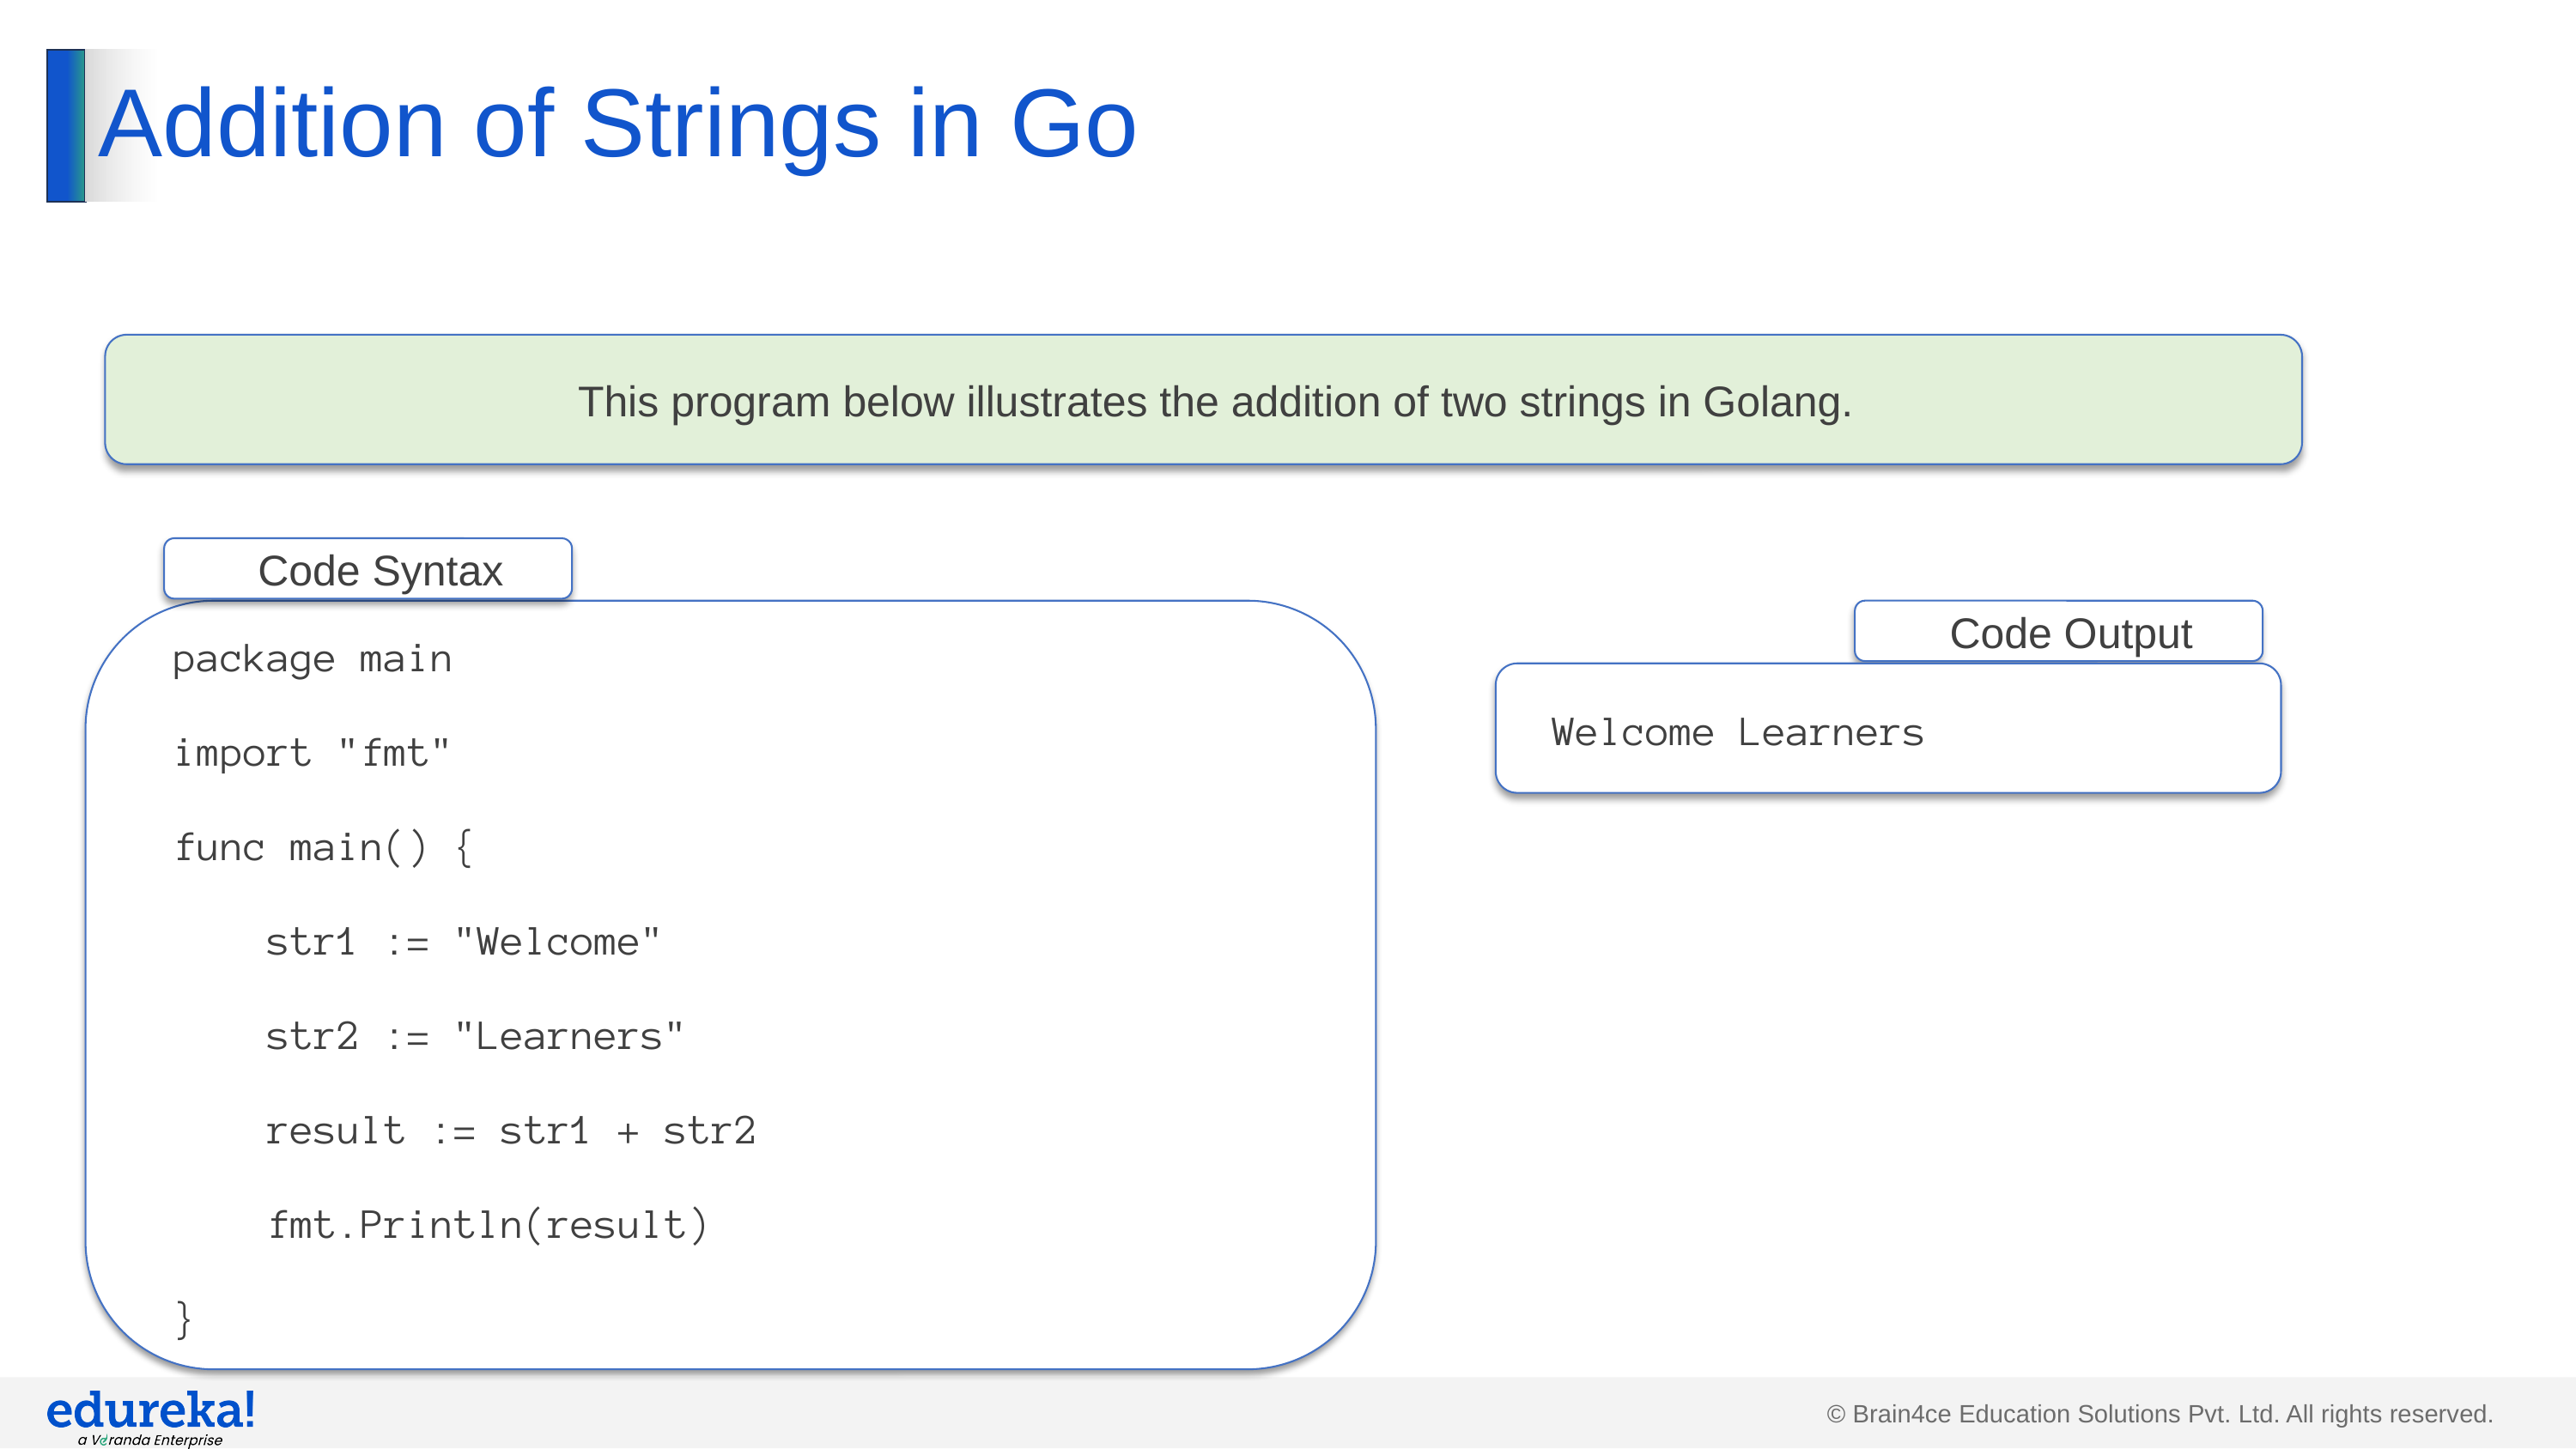

# Addition of Strings in Go
This program below illustrates the addition of two strings in Golang.
Code Syntax
package main
import "fmt"
func main() {
    str1 := "Welcome"
    str2 := "Learners"
    result := str1 + str2
    fmt.Println(result)
}
Code Output
Welcome Learners